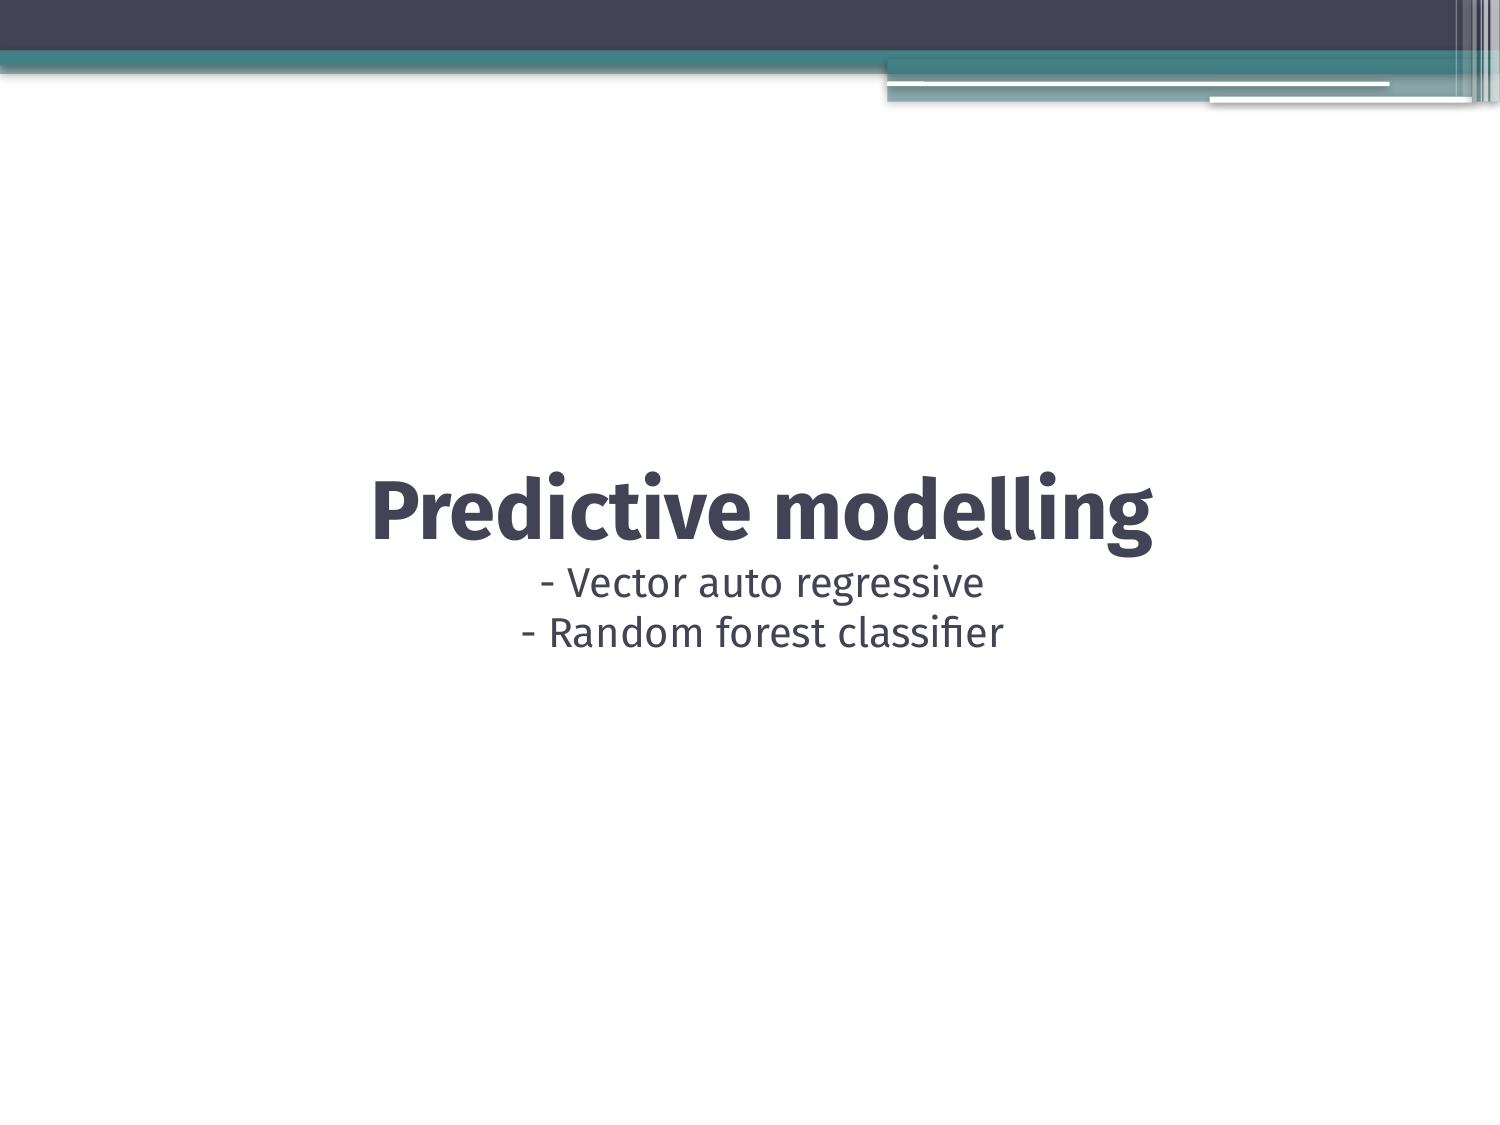

# Predictive modelling - Vector auto regressive - Random forest classifier